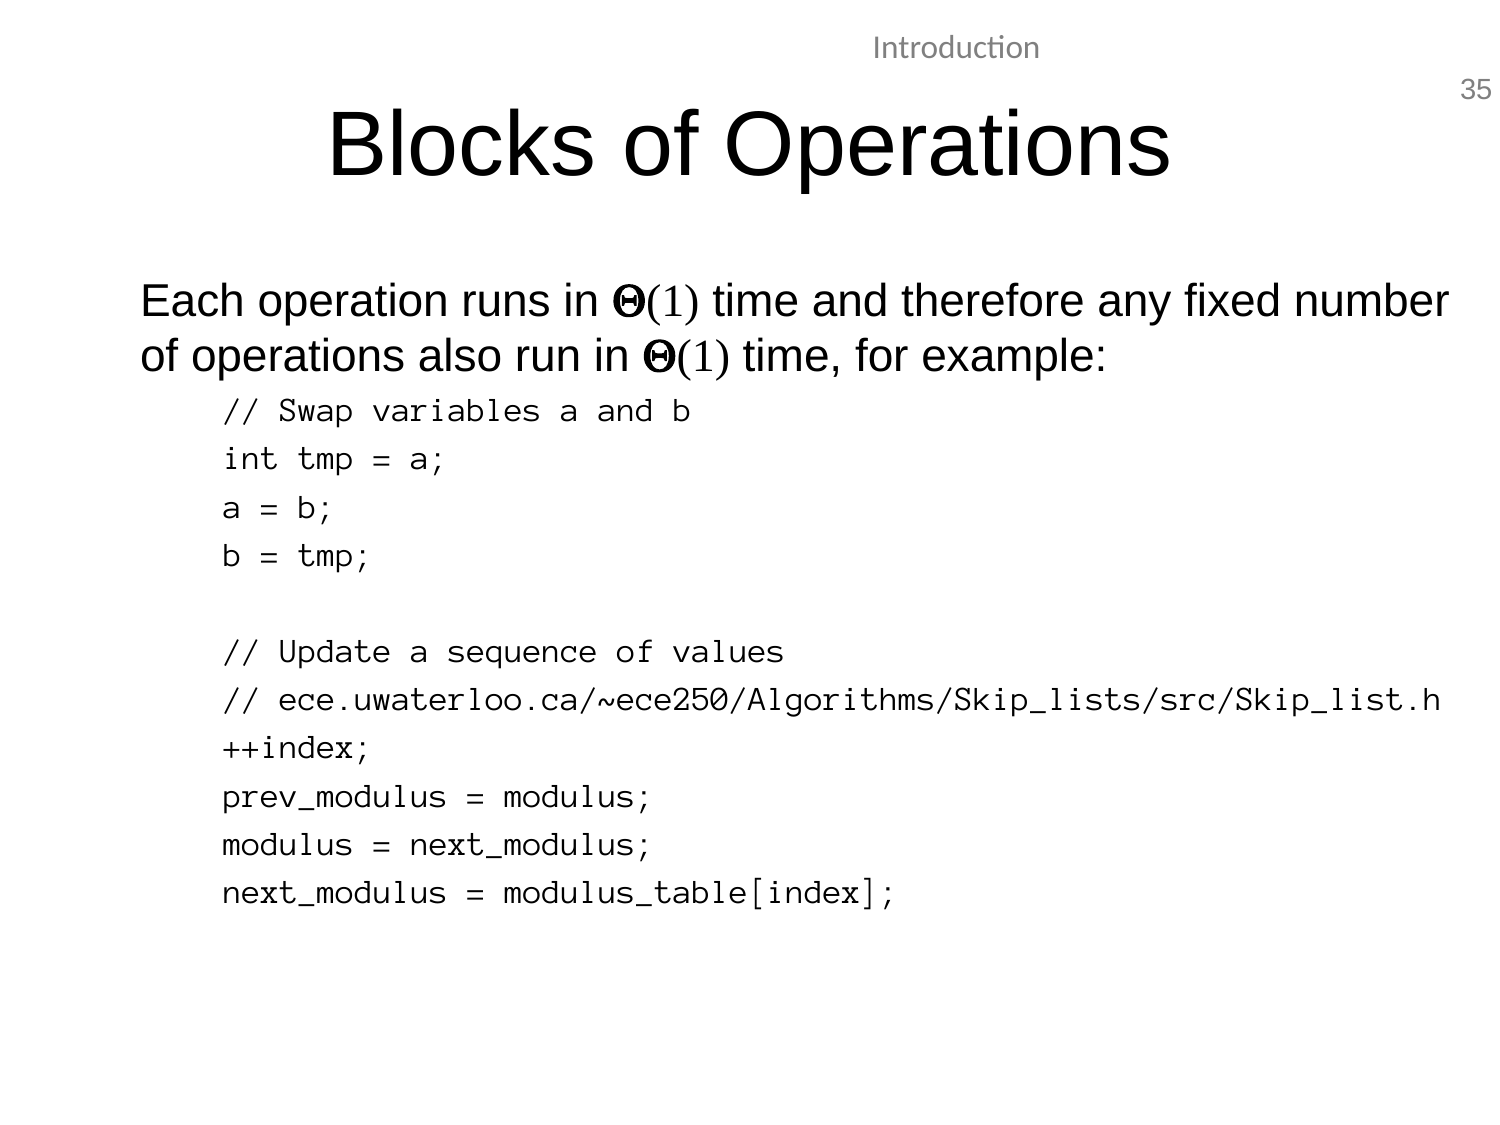

Blocks of Operations
	Each operation runs in Θ(1) time and therefore any fixed number
of operations also run in Θ(1) time, for example:
// Swap variables a and b
int tmp = a;
a = b;
b = tmp;

// Update a sequence of values
// ece.uwaterloo.ca/~ece250/Algorithms/Skip_lists/src/Skip_list.h
++index;
prev_modulus = modulus;
modulus = next_modulus;
next_modulus = modulus_table[index];